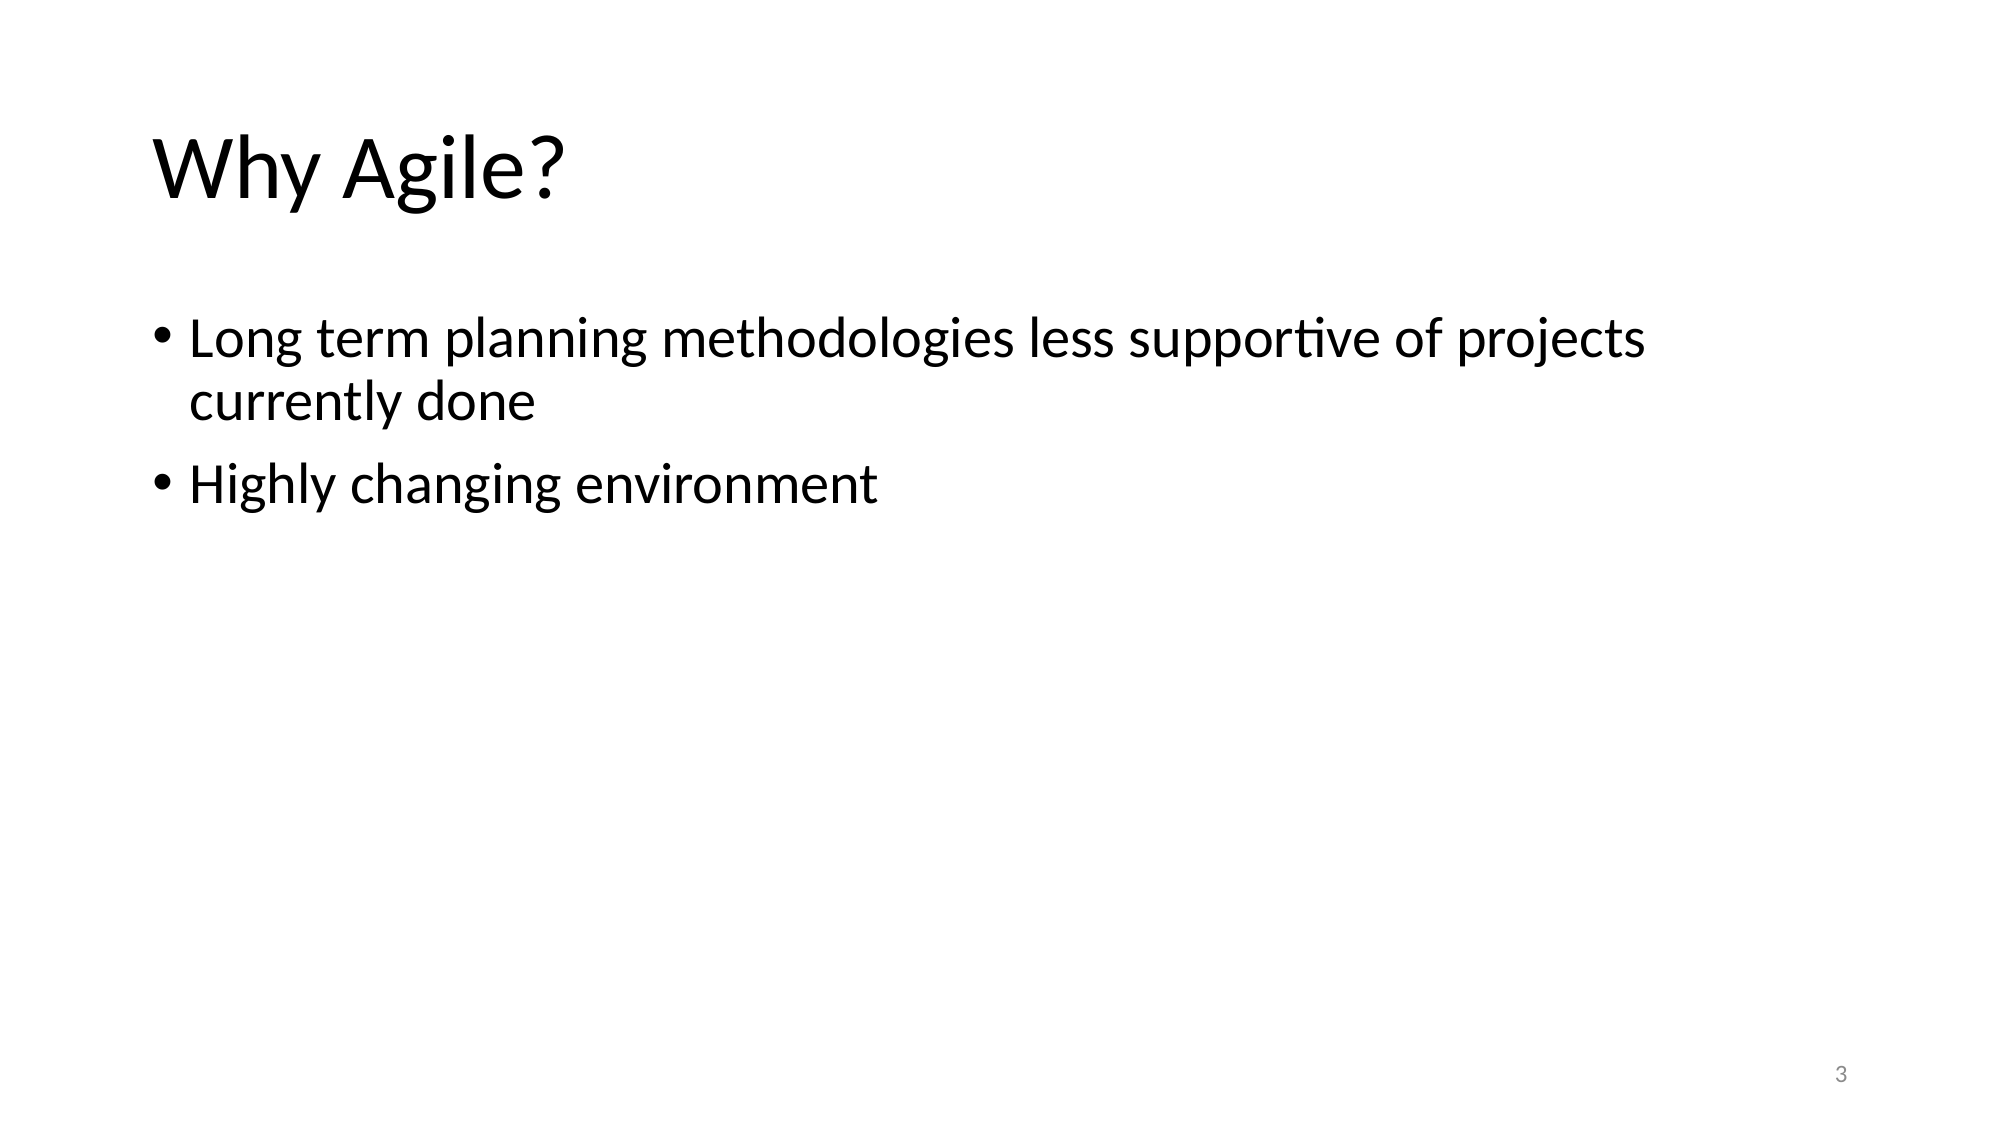

# Why Agile?
Long term planning methodologies less supportive of projects currently done
Highly changing environment
3